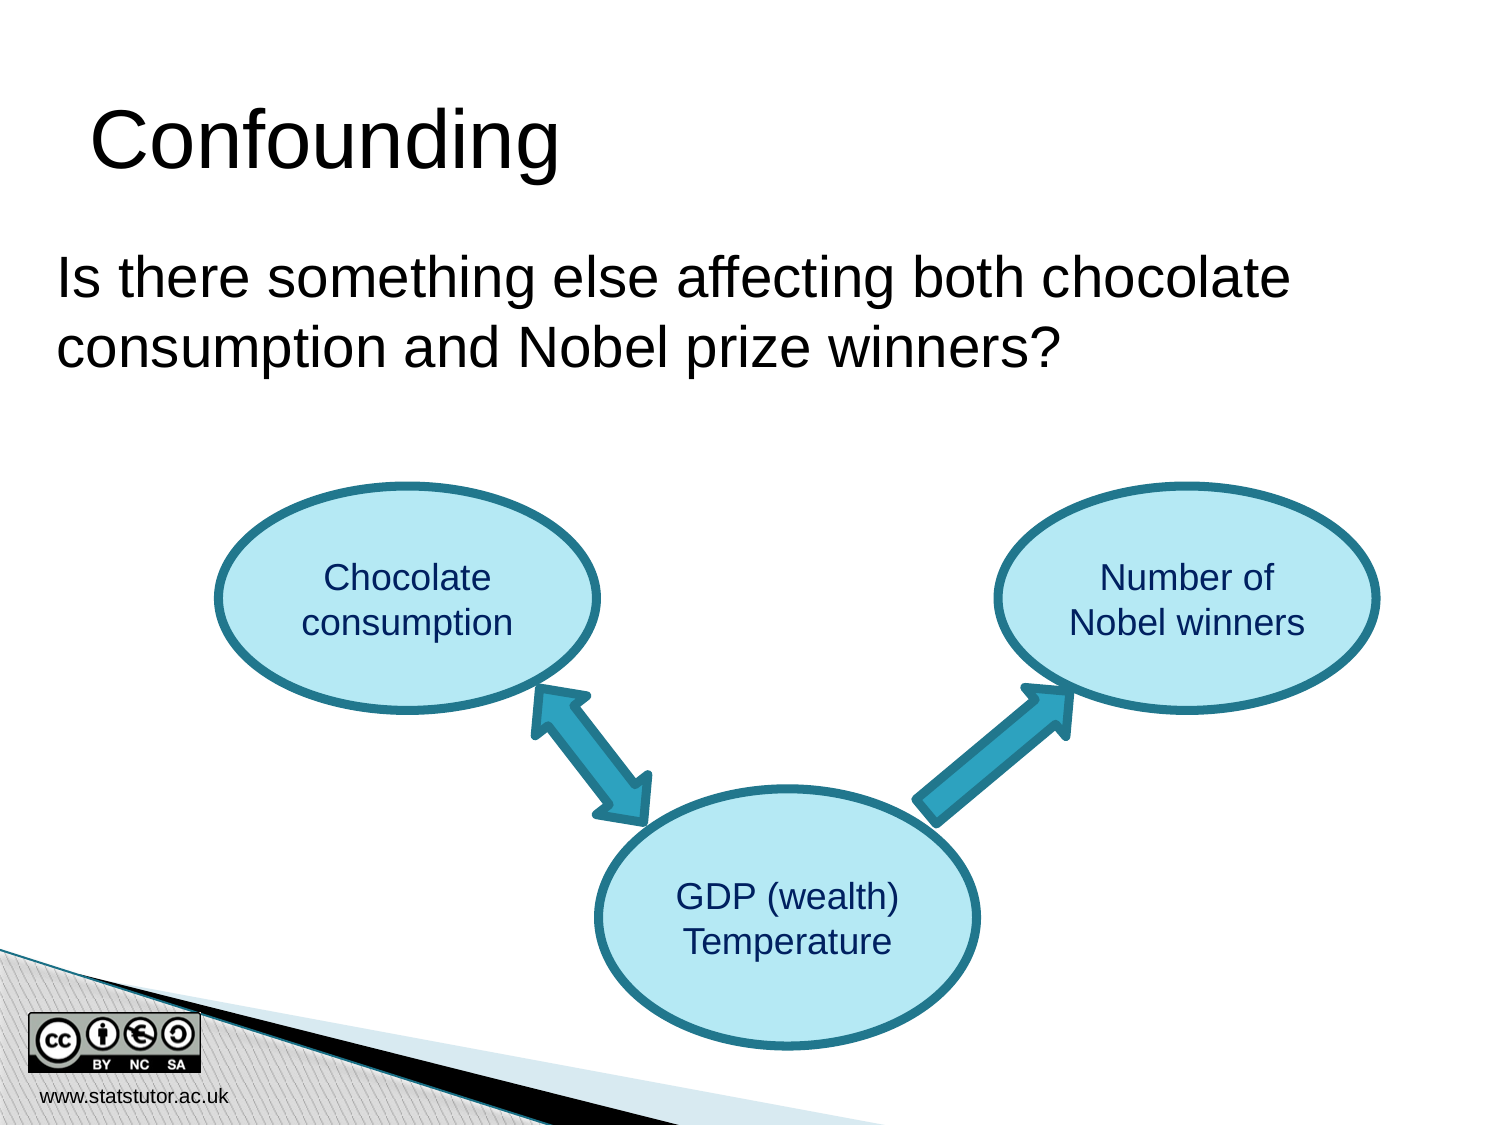

Confounding
Is there something else affecting both chocolate consumption and Nobel prize winners?

Chocolate consumption
Number of Nobel winners

GDP (wealth)
Temperature
www.statstutor.ac.uk